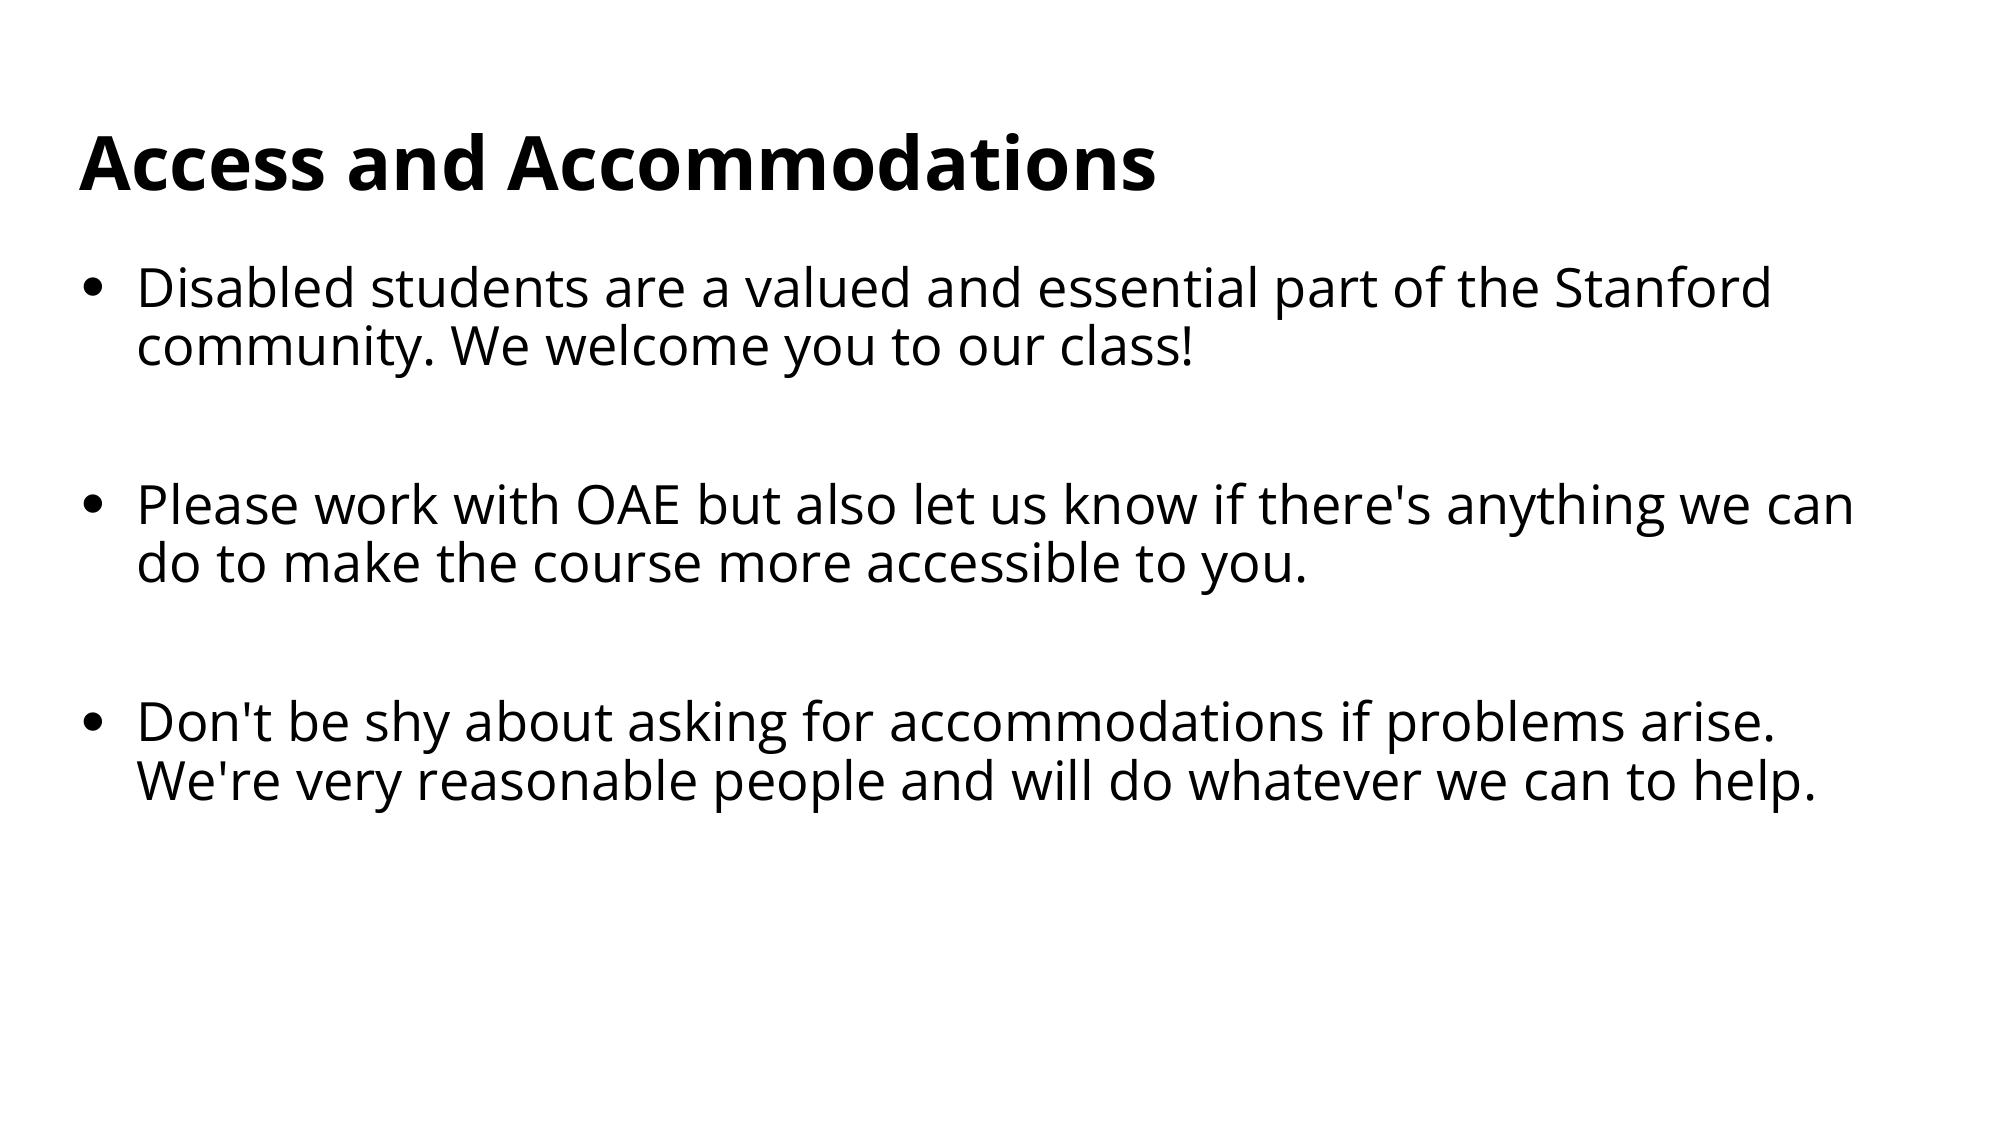

# Access and Accommodations
Disabled students are a valued and essential part of the Stanford community. We welcome you to our class!

Please work with OAE but also let us know if there's anything we can do to make the course more accessible to you.

Don't be shy about asking for accommodations if problems arise. We're​ very reasonable people and will do whatever we can to help.